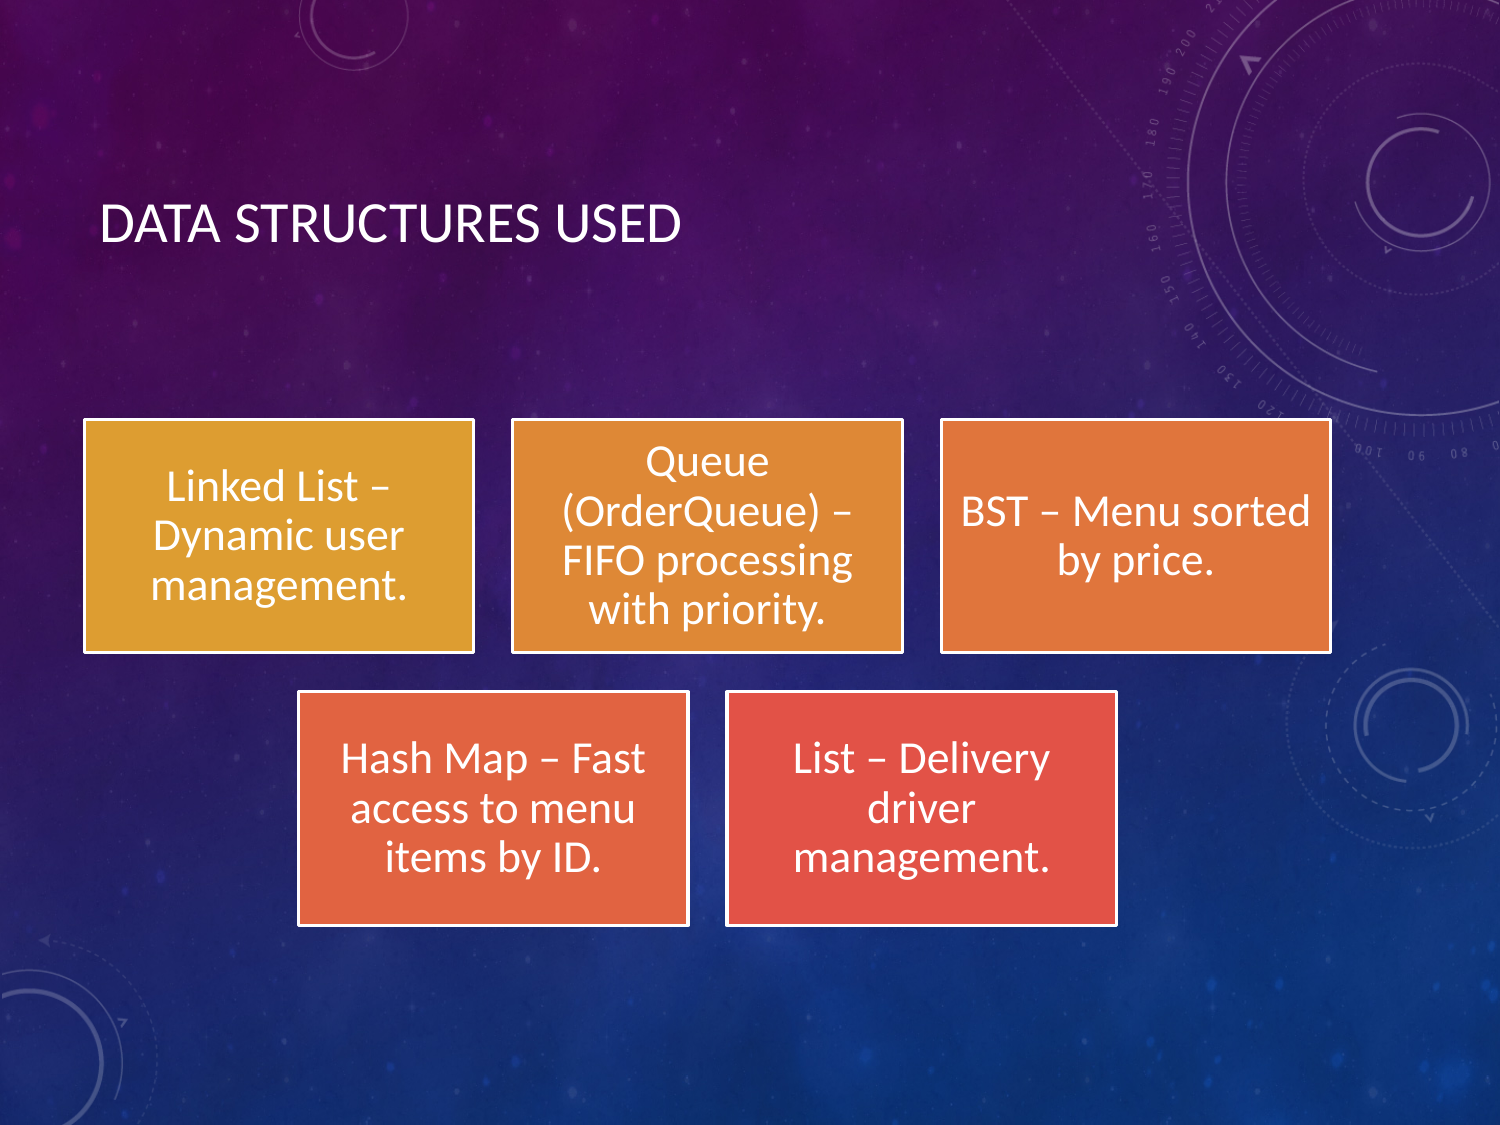

# Data Structures Used
Linked List – Dynamic user management.
Queue (OrderQueue) – FIFO processing with priority.
BST – Menu sorted by price.
Hash Map – Fast access to menu items by ID.
List – Delivery driver management.